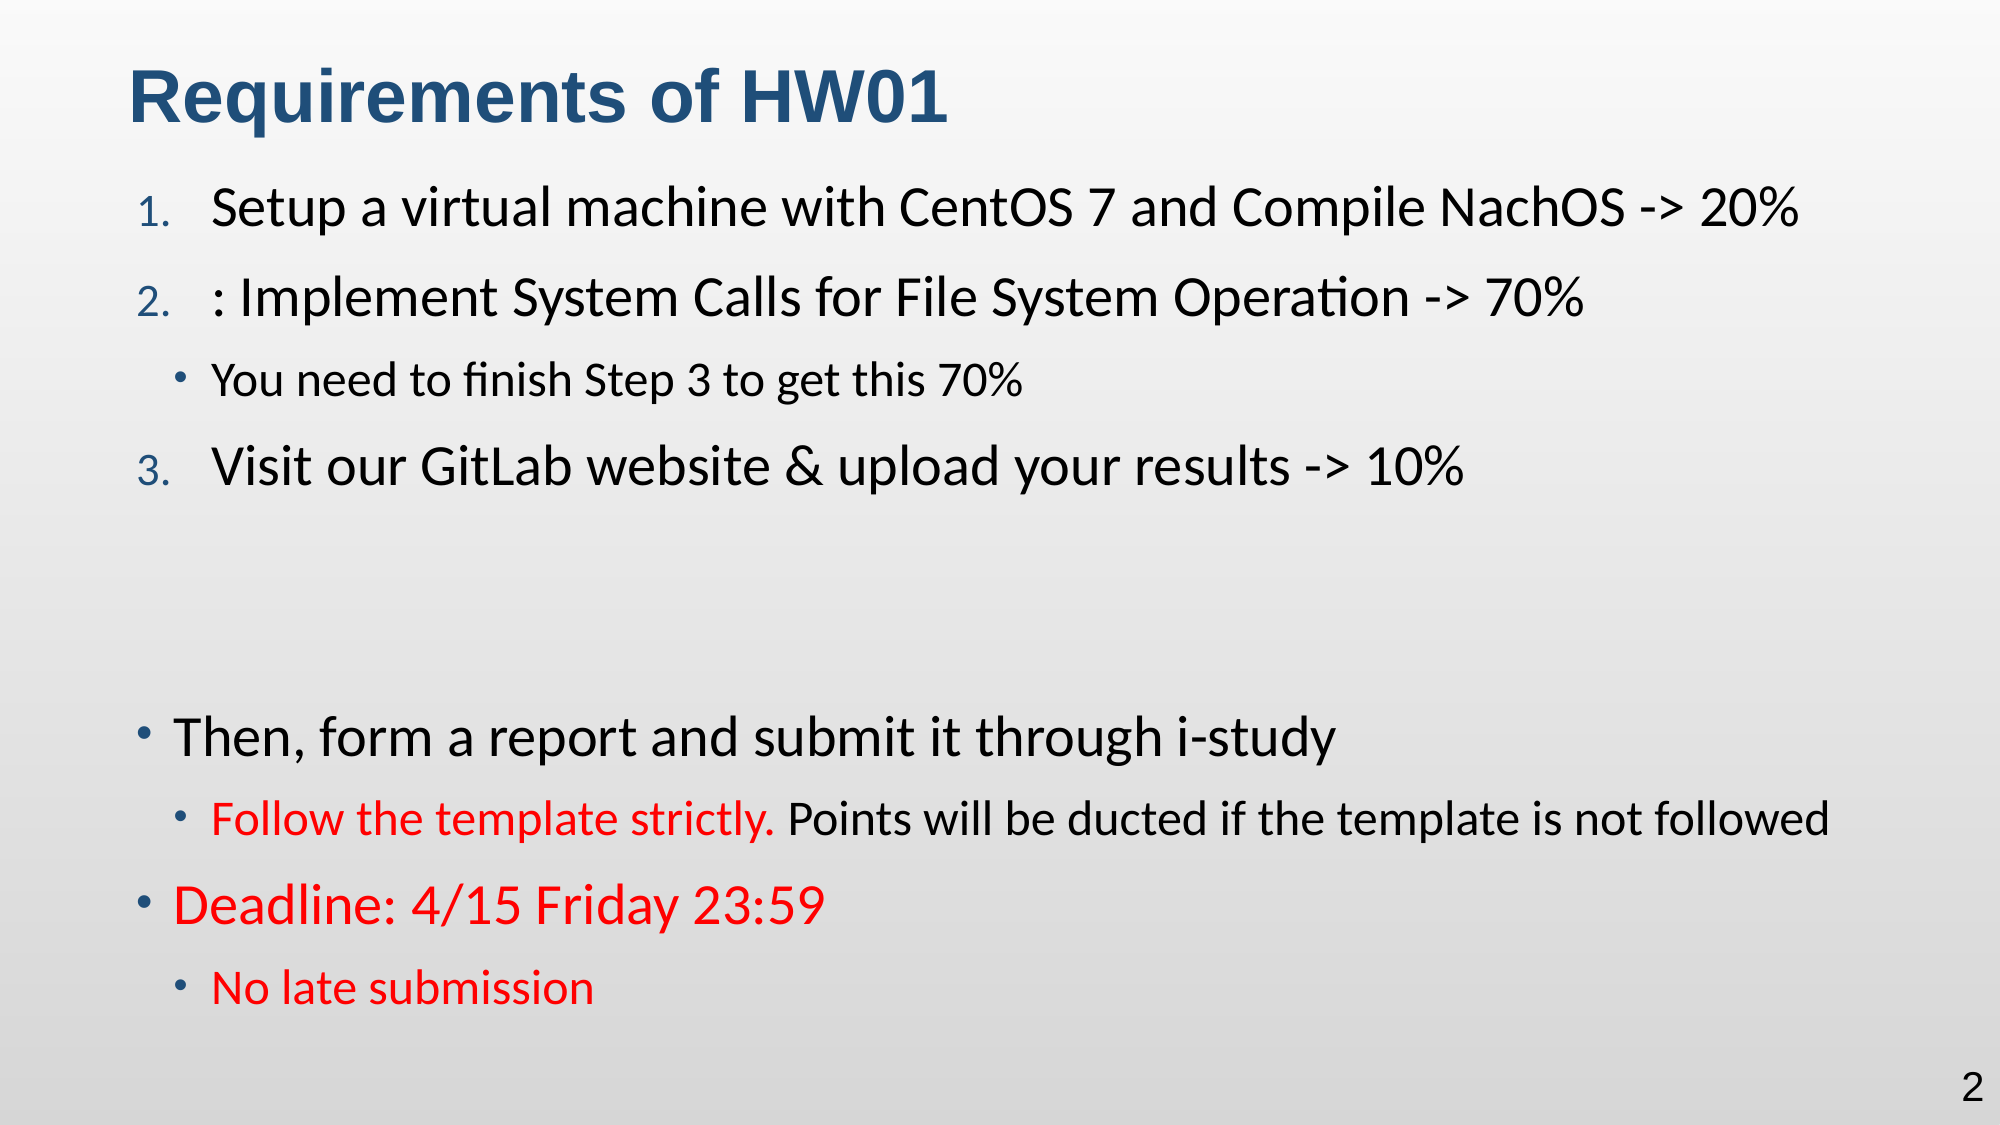

Requirements of HW01
Setup a virtual machine with CentOS 7 and Compile NachOS -> 20%
: Implement System Calls for File System Operation -> 70%
You need to finish Step 3 to get this 70%
Visit our GitLab website & upload your results -> 10%

Then, form a report and submit it through i-study
Follow the template strictly. Points will be ducted if the template is not followed
Deadline: 4/15 Friday 23:59
No late submission
2